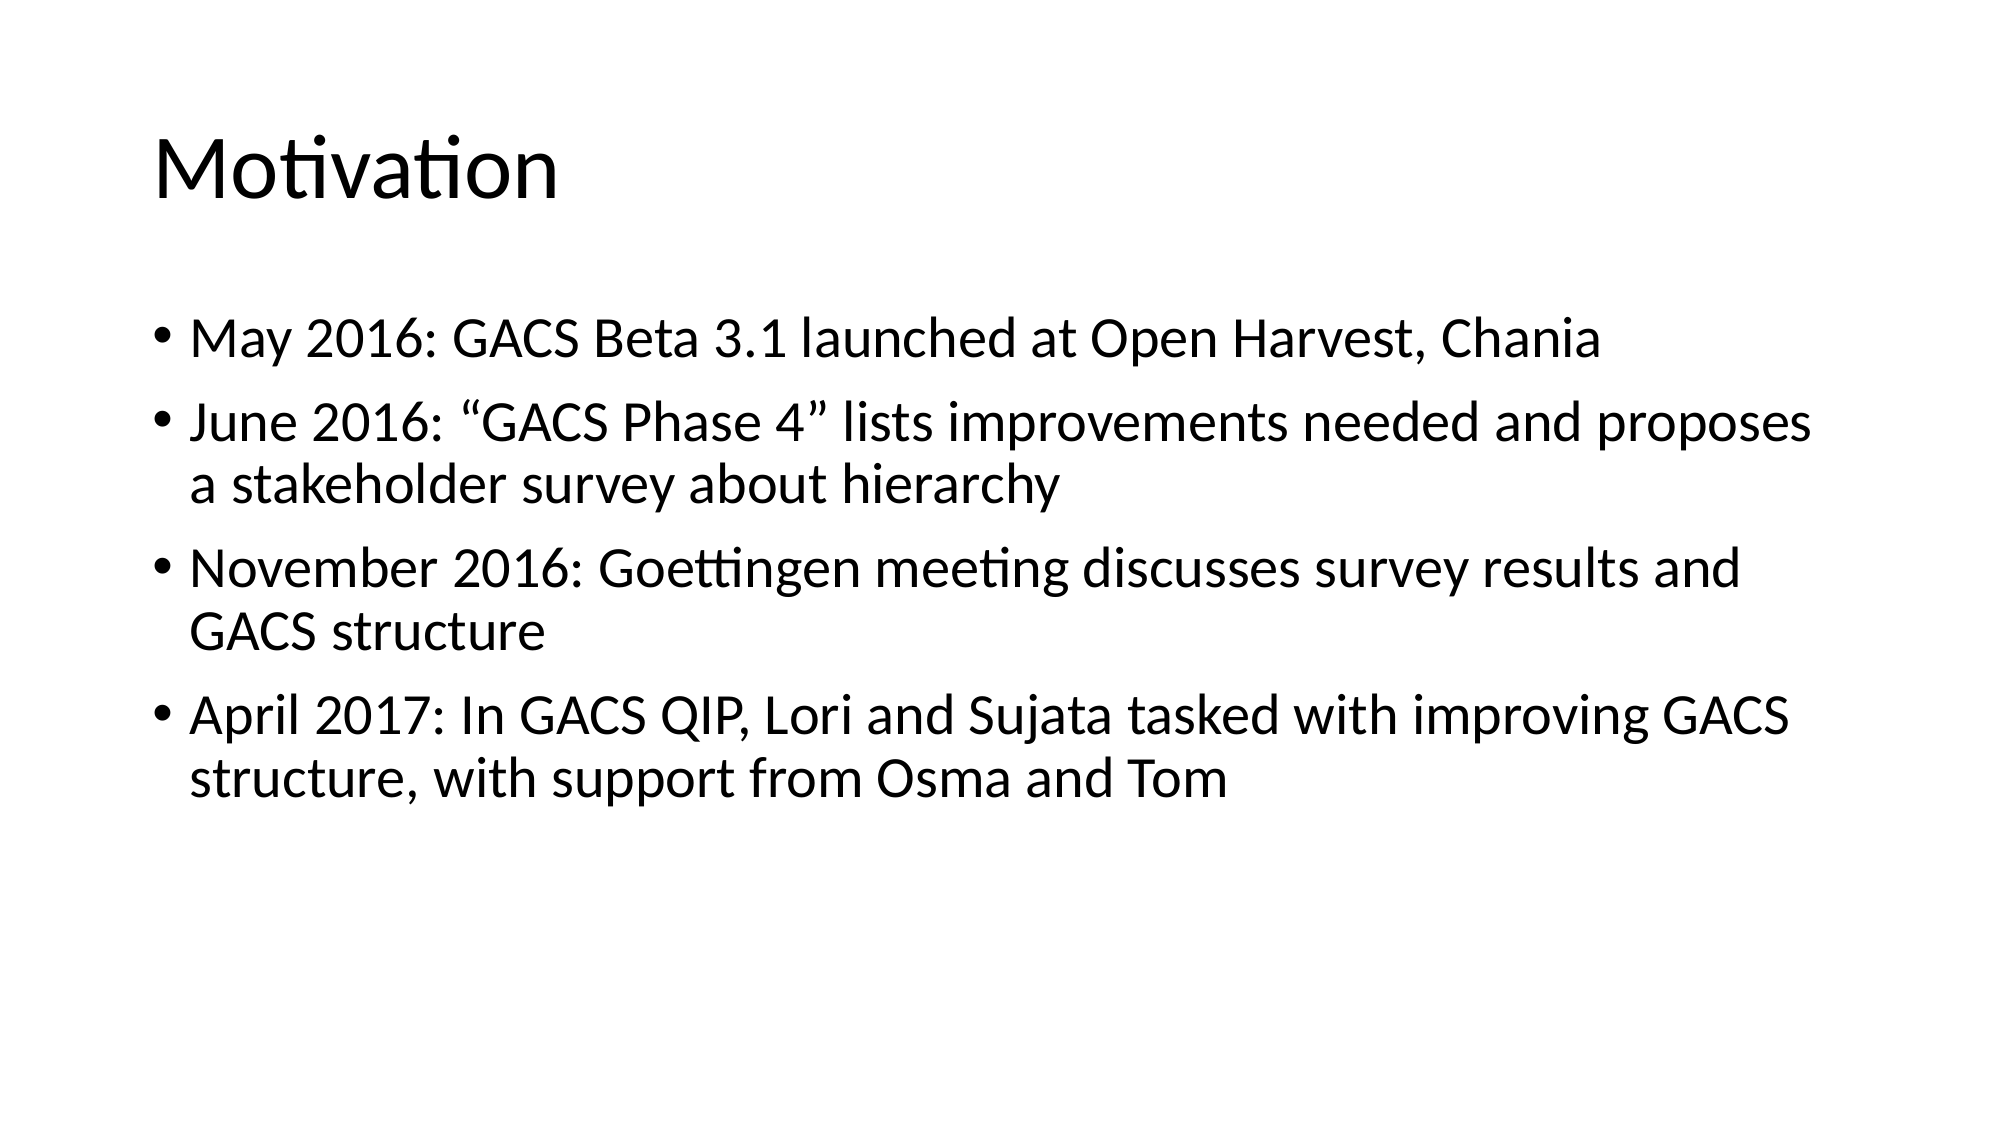

# Motivation
May 2016: GACS Beta 3.1 launched at Open Harvest, Chania
June 2016: “GACS Phase 4” lists improvements needed and proposes a stakeholder survey about hierarchy
November 2016: Goettingen meeting discusses survey results and GACS structure
April 2017: In GACS QIP, Lori and Sujata tasked with improving GACS structure, with support from Osma and Tom